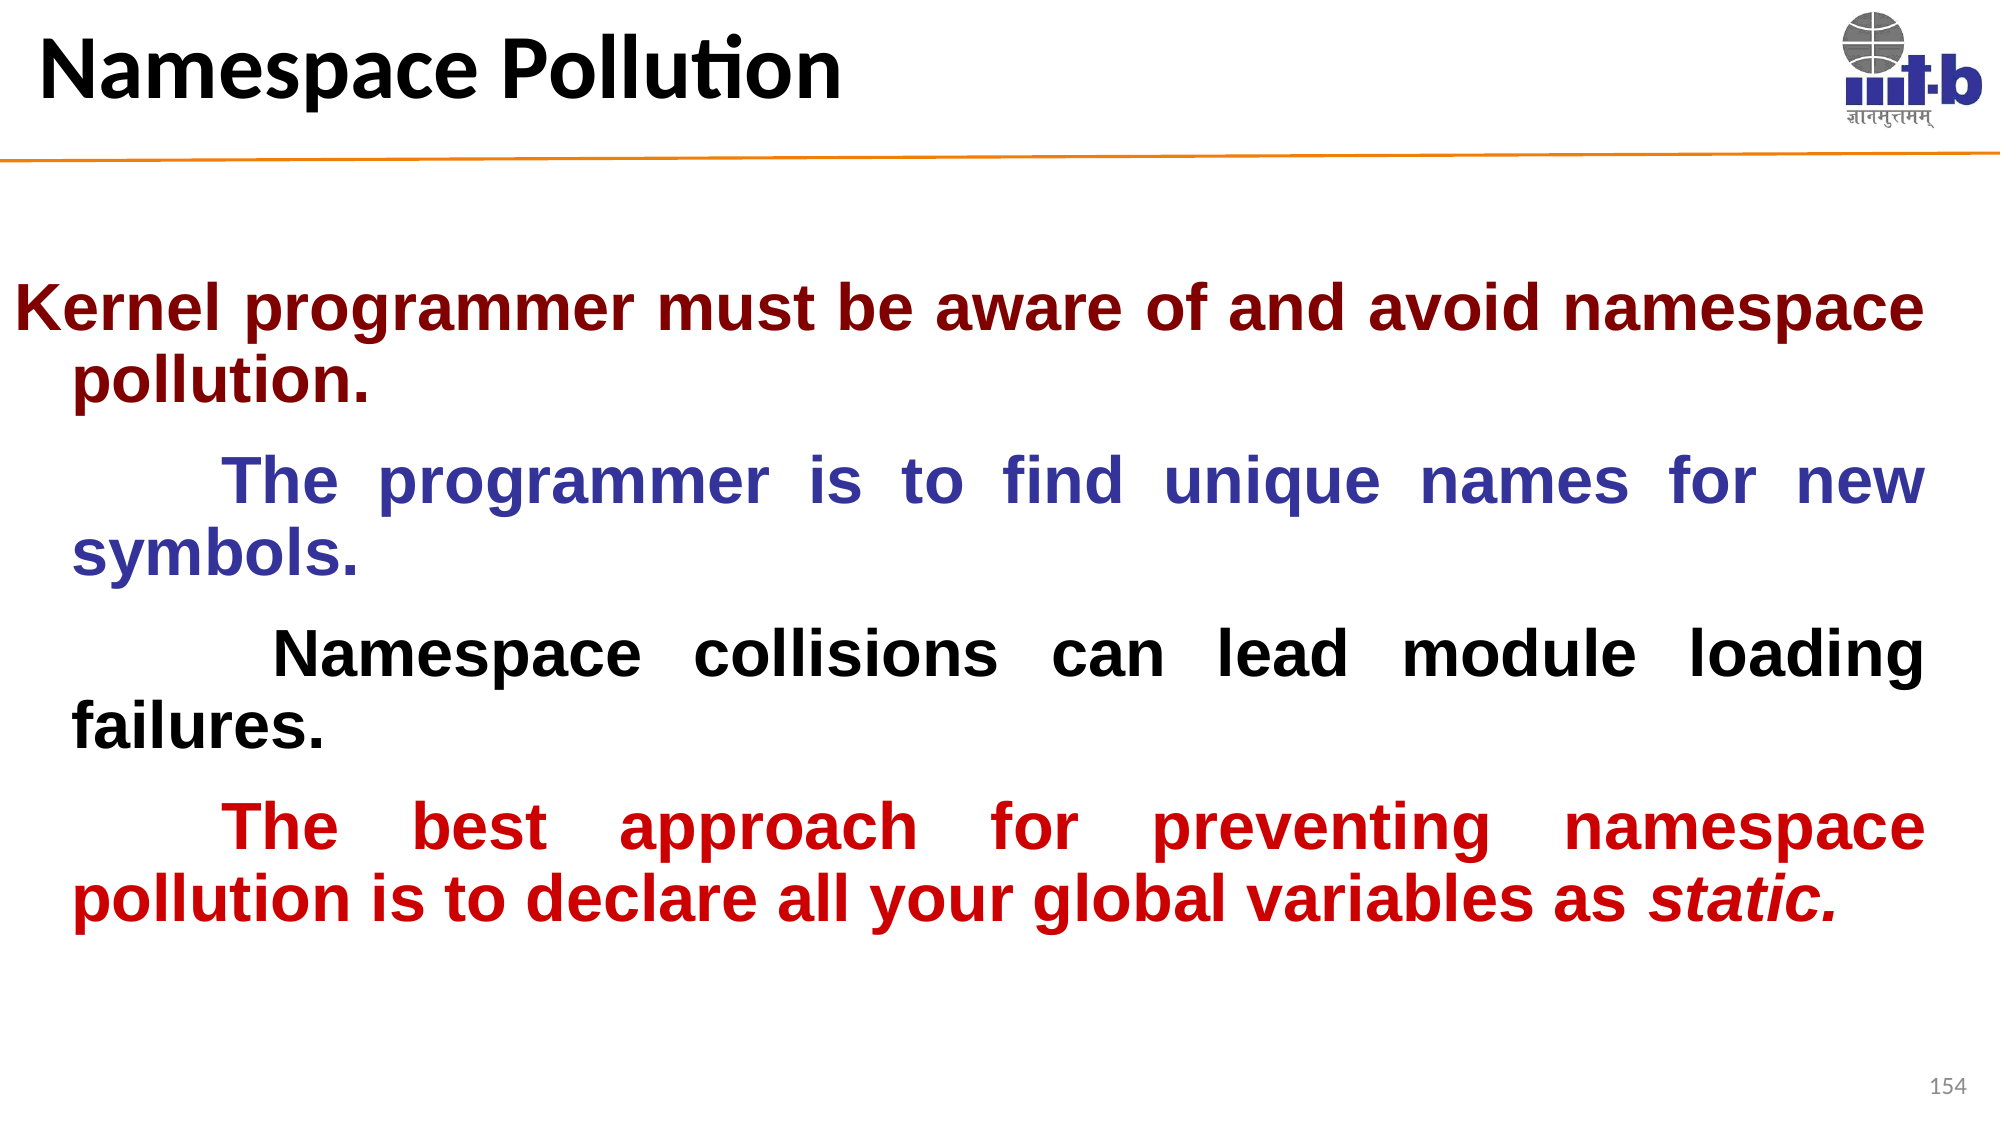

# Namespace Pollution
Kernel programmer must be aware of and avoid namespace pollution.

		The programmer is to find unique names for new symbols.

		 Namespace collisions can lead module loading failures.

		The best approach for preventing namespace pollution is to declare all your global variables as static.
154